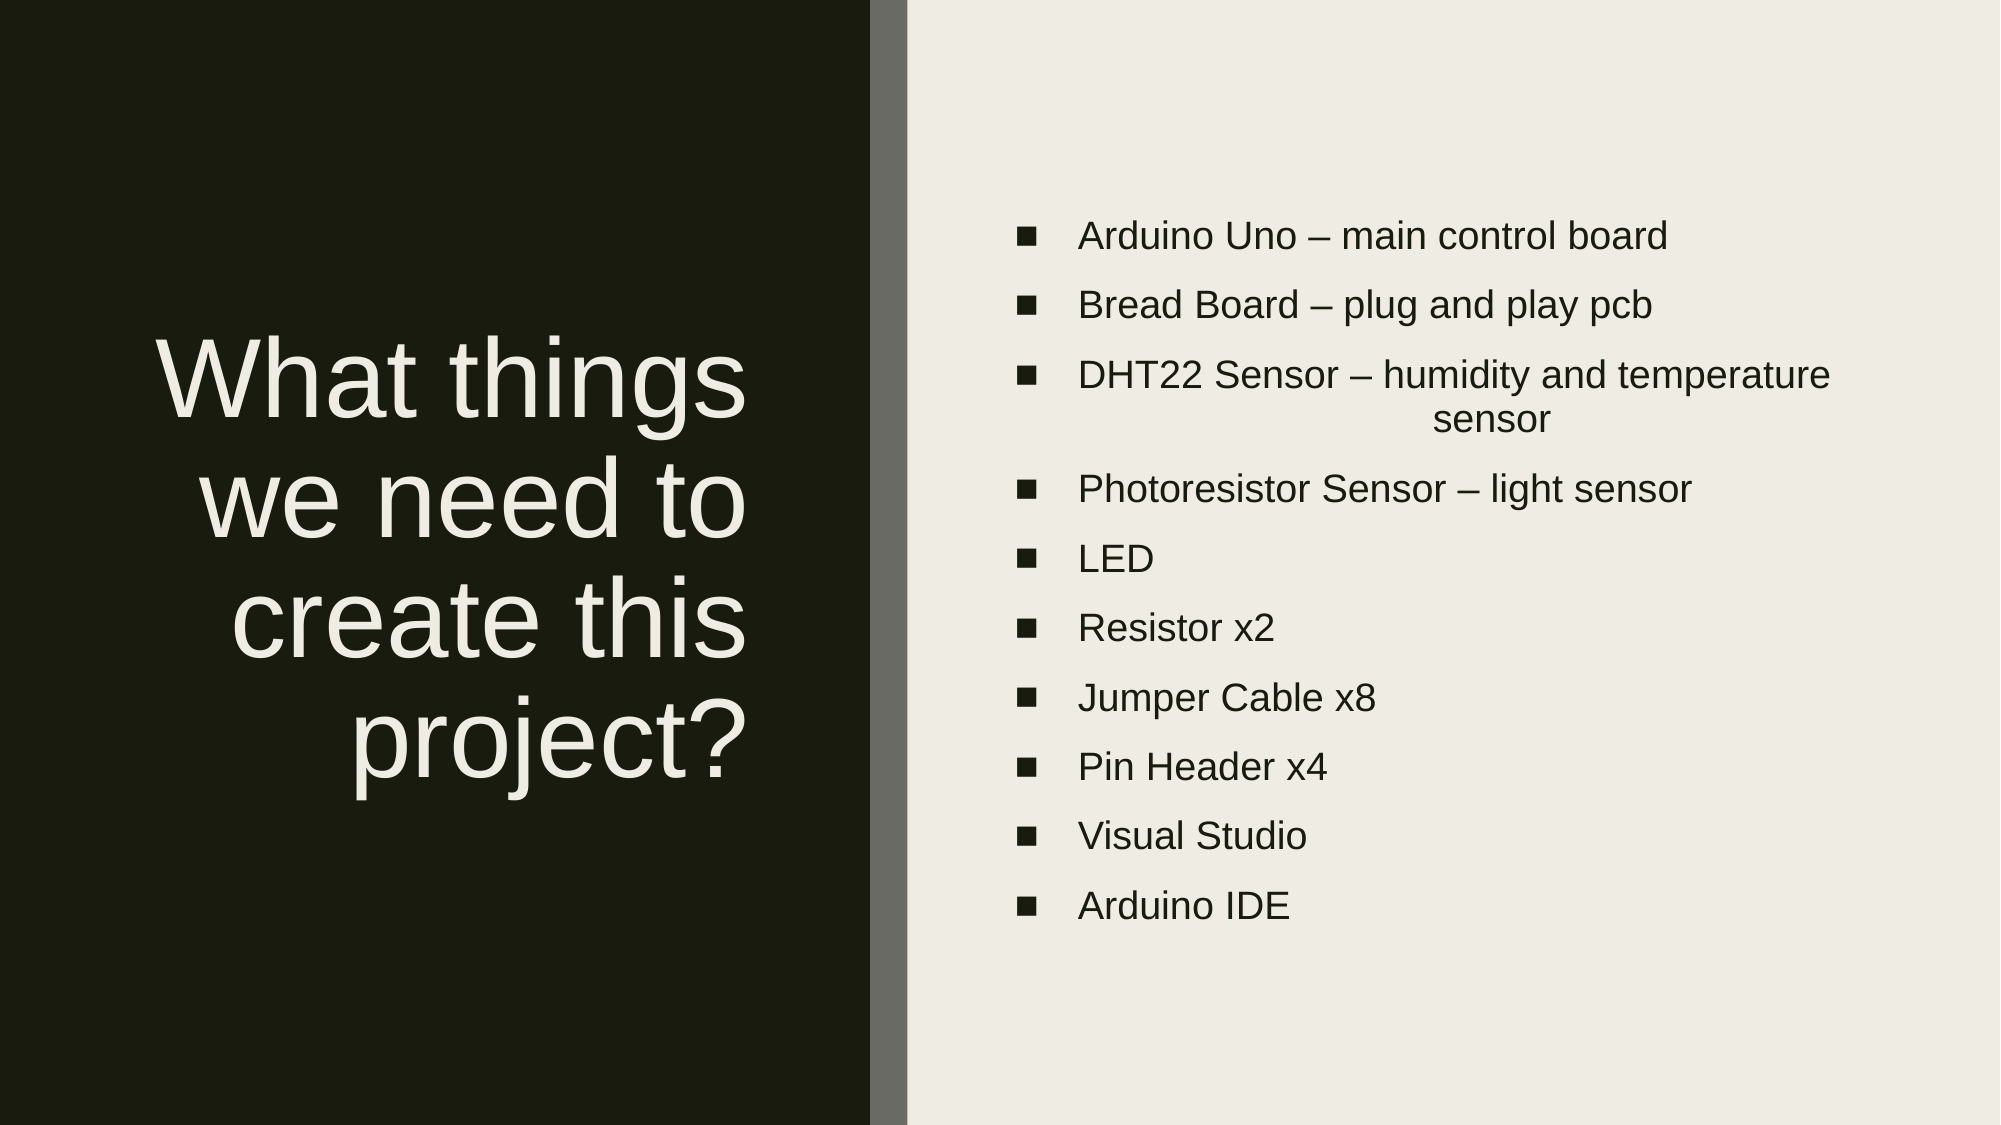

Arduino Uno – main control board
Bread Board – plug and play pcb
DHT22 Sensor – humidity and temperature 		     sensor
Photoresistor Sensor – light sensor
LED
Resistor x2
Jumper Cable x8
Pin Header x4
Visual Studio
Arduino IDE
# What things we need to create this project?